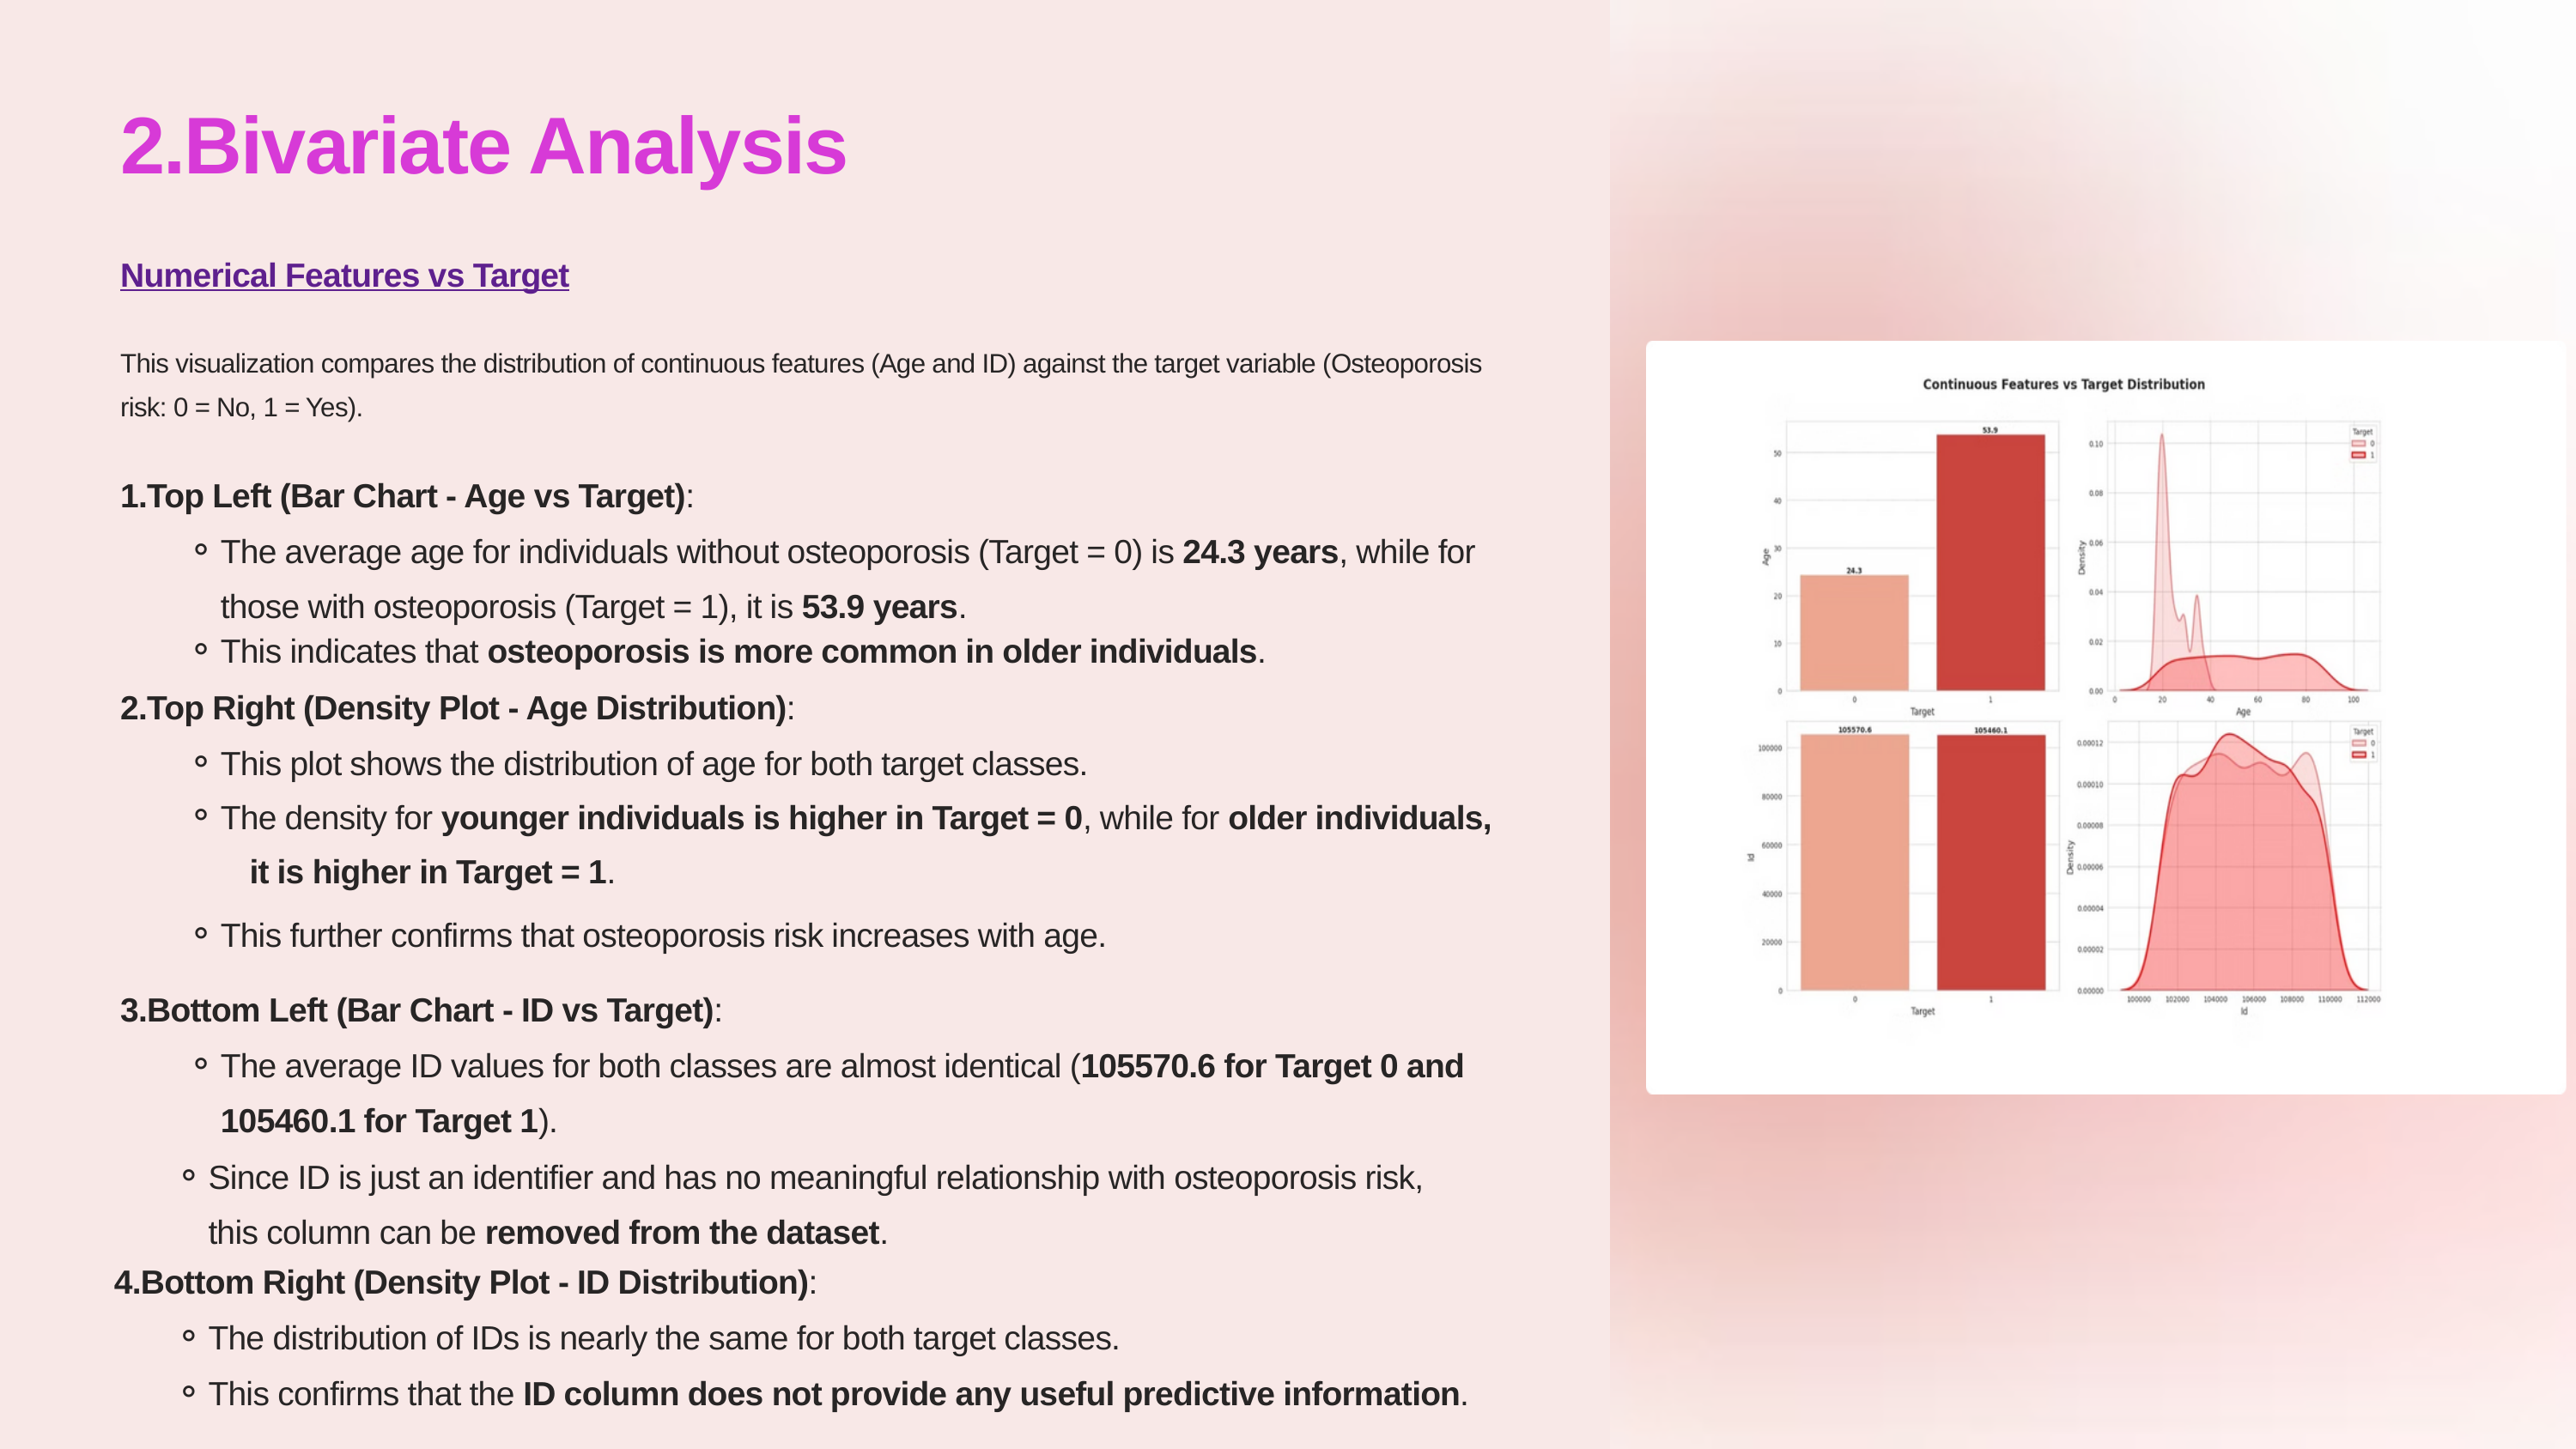

2.Bivariate Analysis

Numerical Features vs Target

This visualization compares the distribution of continuous features (Age and ID) against the target variable (Osteoporosis risk: 0 = No, 1 = Yes).

1.Top Left (Bar Chart - Age vs Target):

The average age for individuals without osteoporosis (Target = 0) is 24.3 years, while for those with osteoporosis (Target = 1), it is 53.9 years.

This indicates that osteoporosis is more common in older individuals.

2.Top Right (Density Plot - Age Distribution):

This plot shows the distribution of age for both target classes.

The density for younger individuals is higher in Target = 0, while for older individuals,
               it is higher in Target = 1.

This further confirms that osteoporosis risk increases with age.

3.Bottom Left (Bar Chart - ID vs Target):

The average ID values for both classes are almost identical (105570.6 for Target 0 and 105460.1 for Target 1).

Since ID is just an identifier and has no meaningful relationship with osteoporosis risk, this column can be removed from the dataset.

4.Bottom Right (Density Plot - ID Distribution):

The distribution of IDs is nearly the same for both target classes.

This confirms that the ID column does not provide any useful predictive information.